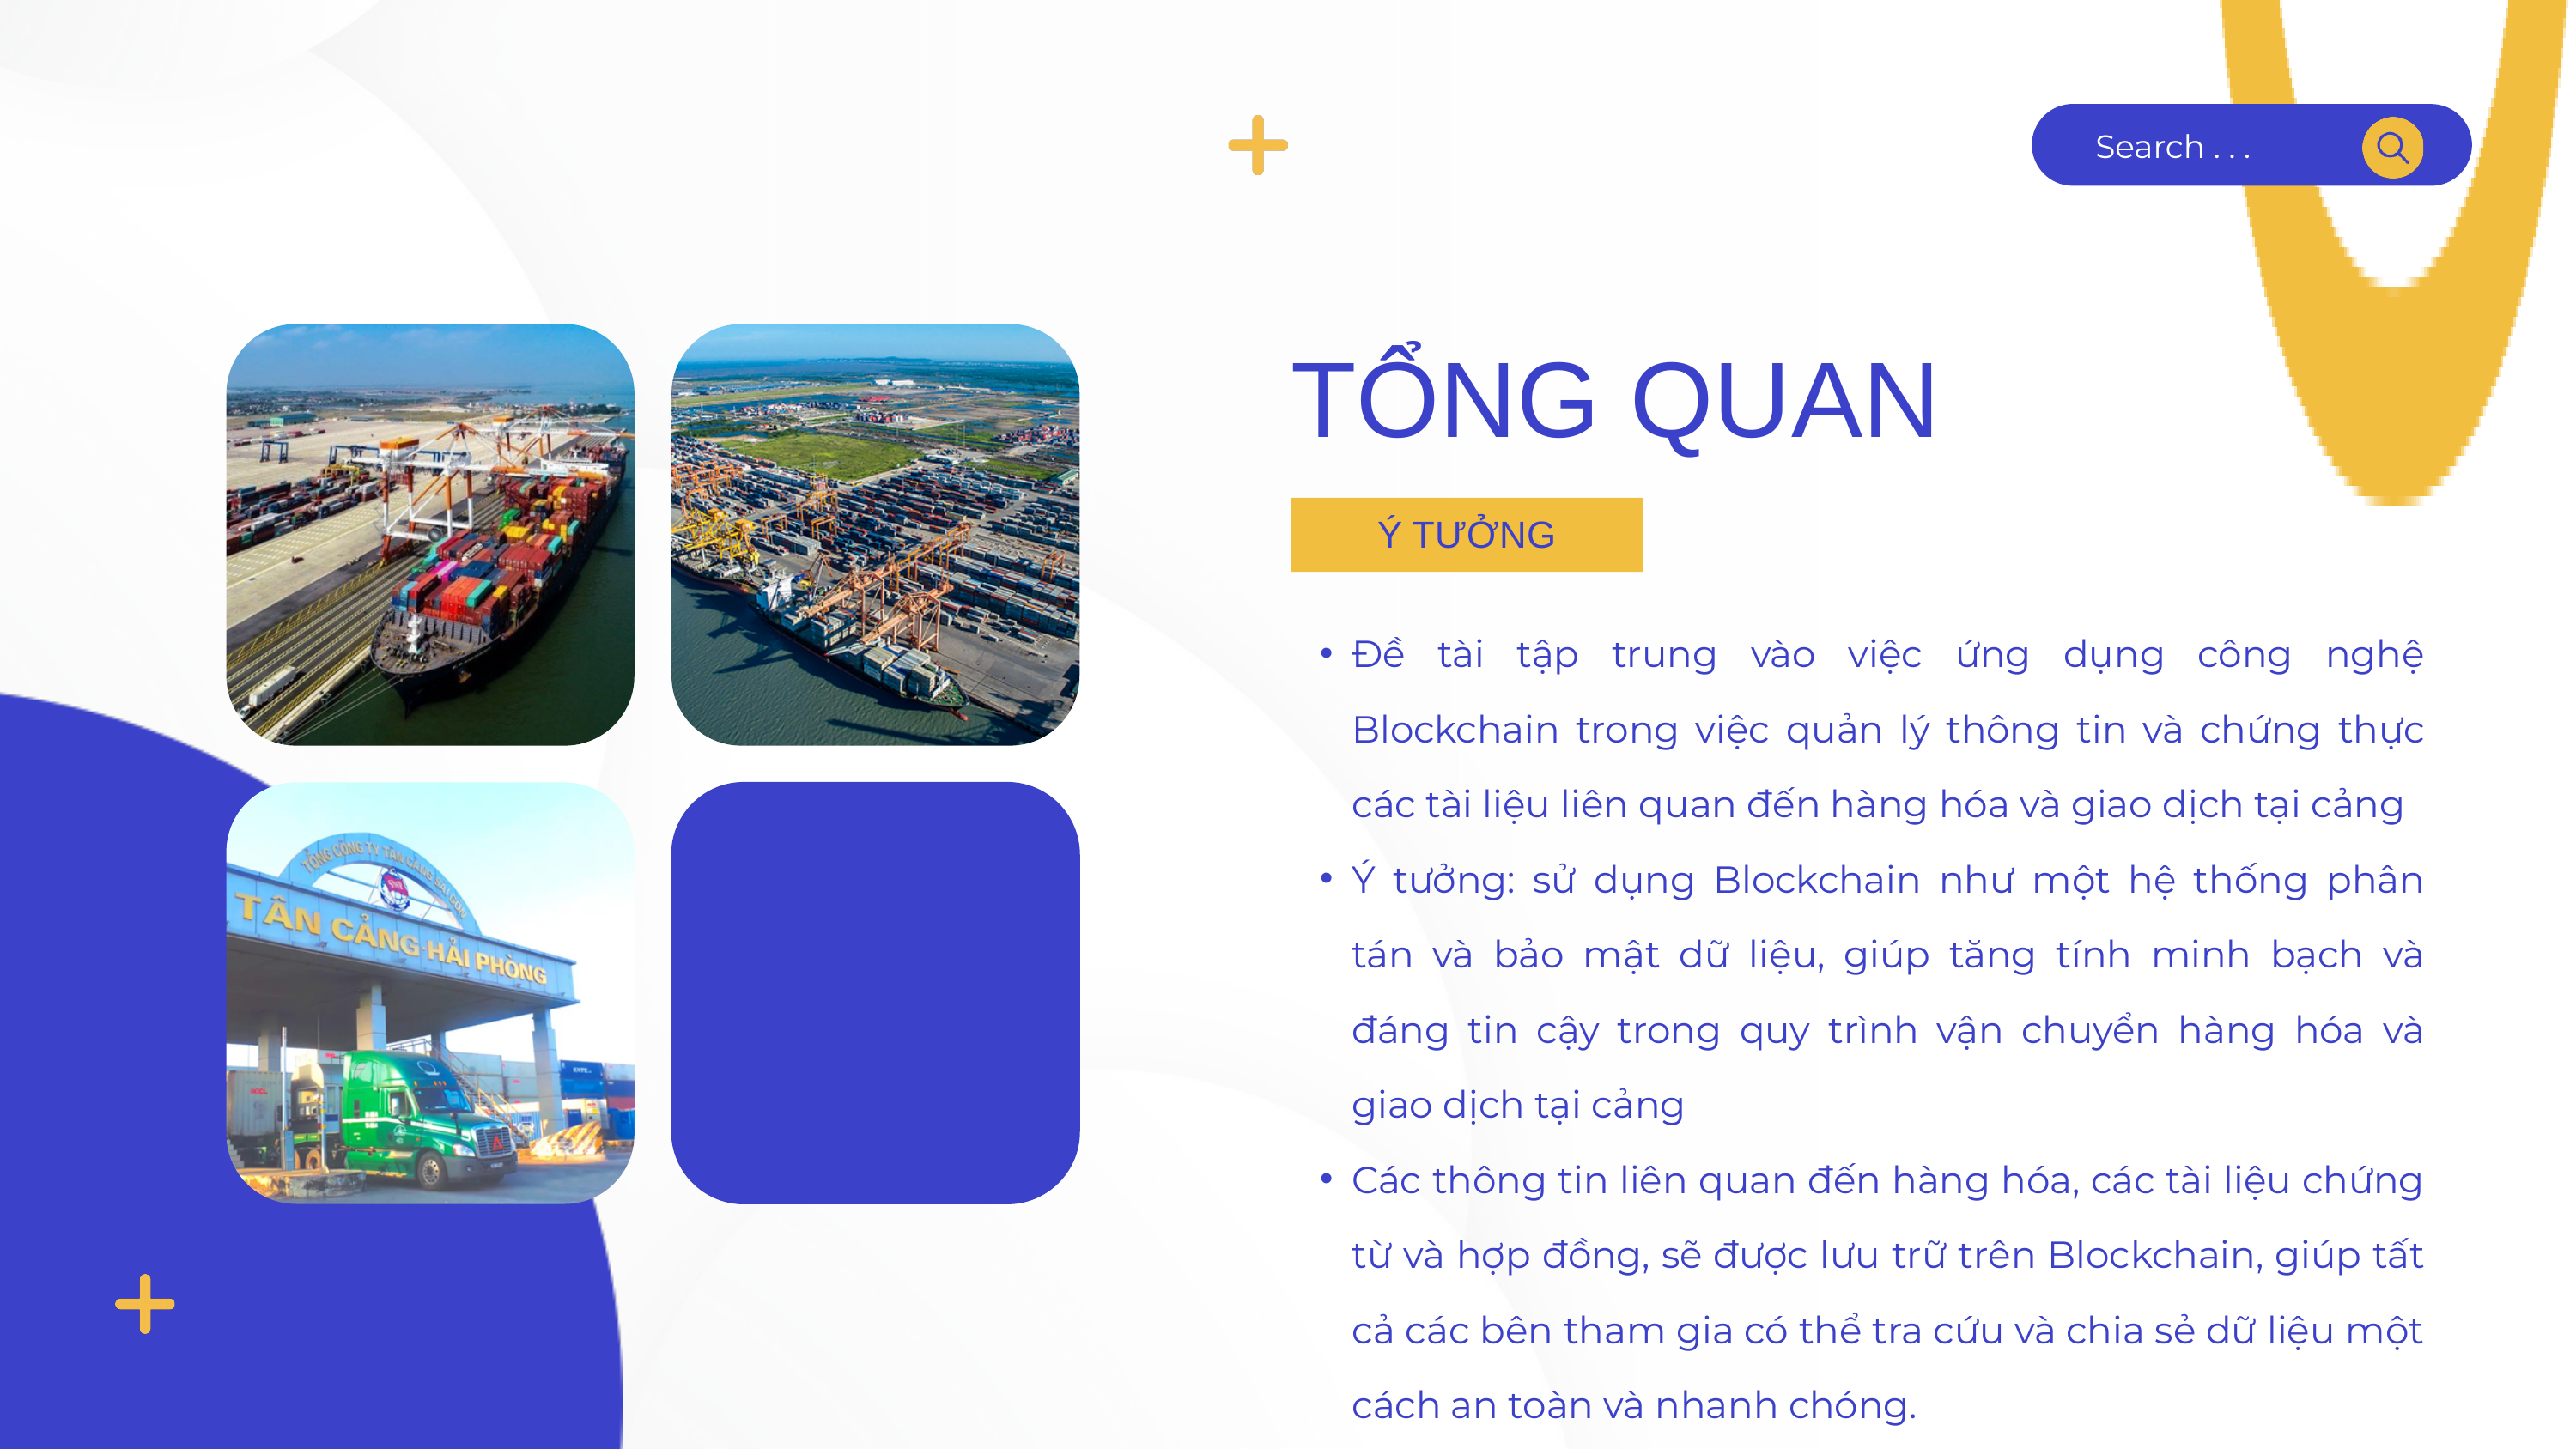

Search . . .

TỔNG QUAN

Ý TƯỞNG
Đề tài tập trung vào việc ứng dụng công nghệ Blockchain trong việc quản lý thông tin và chứng thực các tài liệu liên quan đến hàng hóa và giao dịch tại cảng
Ý tưởng: sử dụng Blockchain như một hệ thống phân tán và bảo mật dữ liệu, giúp tăng tính minh bạch và đáng tin cậy trong quy trình vận chuyển hàng hóa và giao dịch tại cảng
Các thông tin liên quan đến hàng hóa, các tài liệu chứng từ và hợp đồng, sẽ được lưu trữ trên Blockchain, giúp tất cả các bên tham gia có thể tra cứu và chia sẻ dữ liệu một cách an toàn và nhanh chóng.